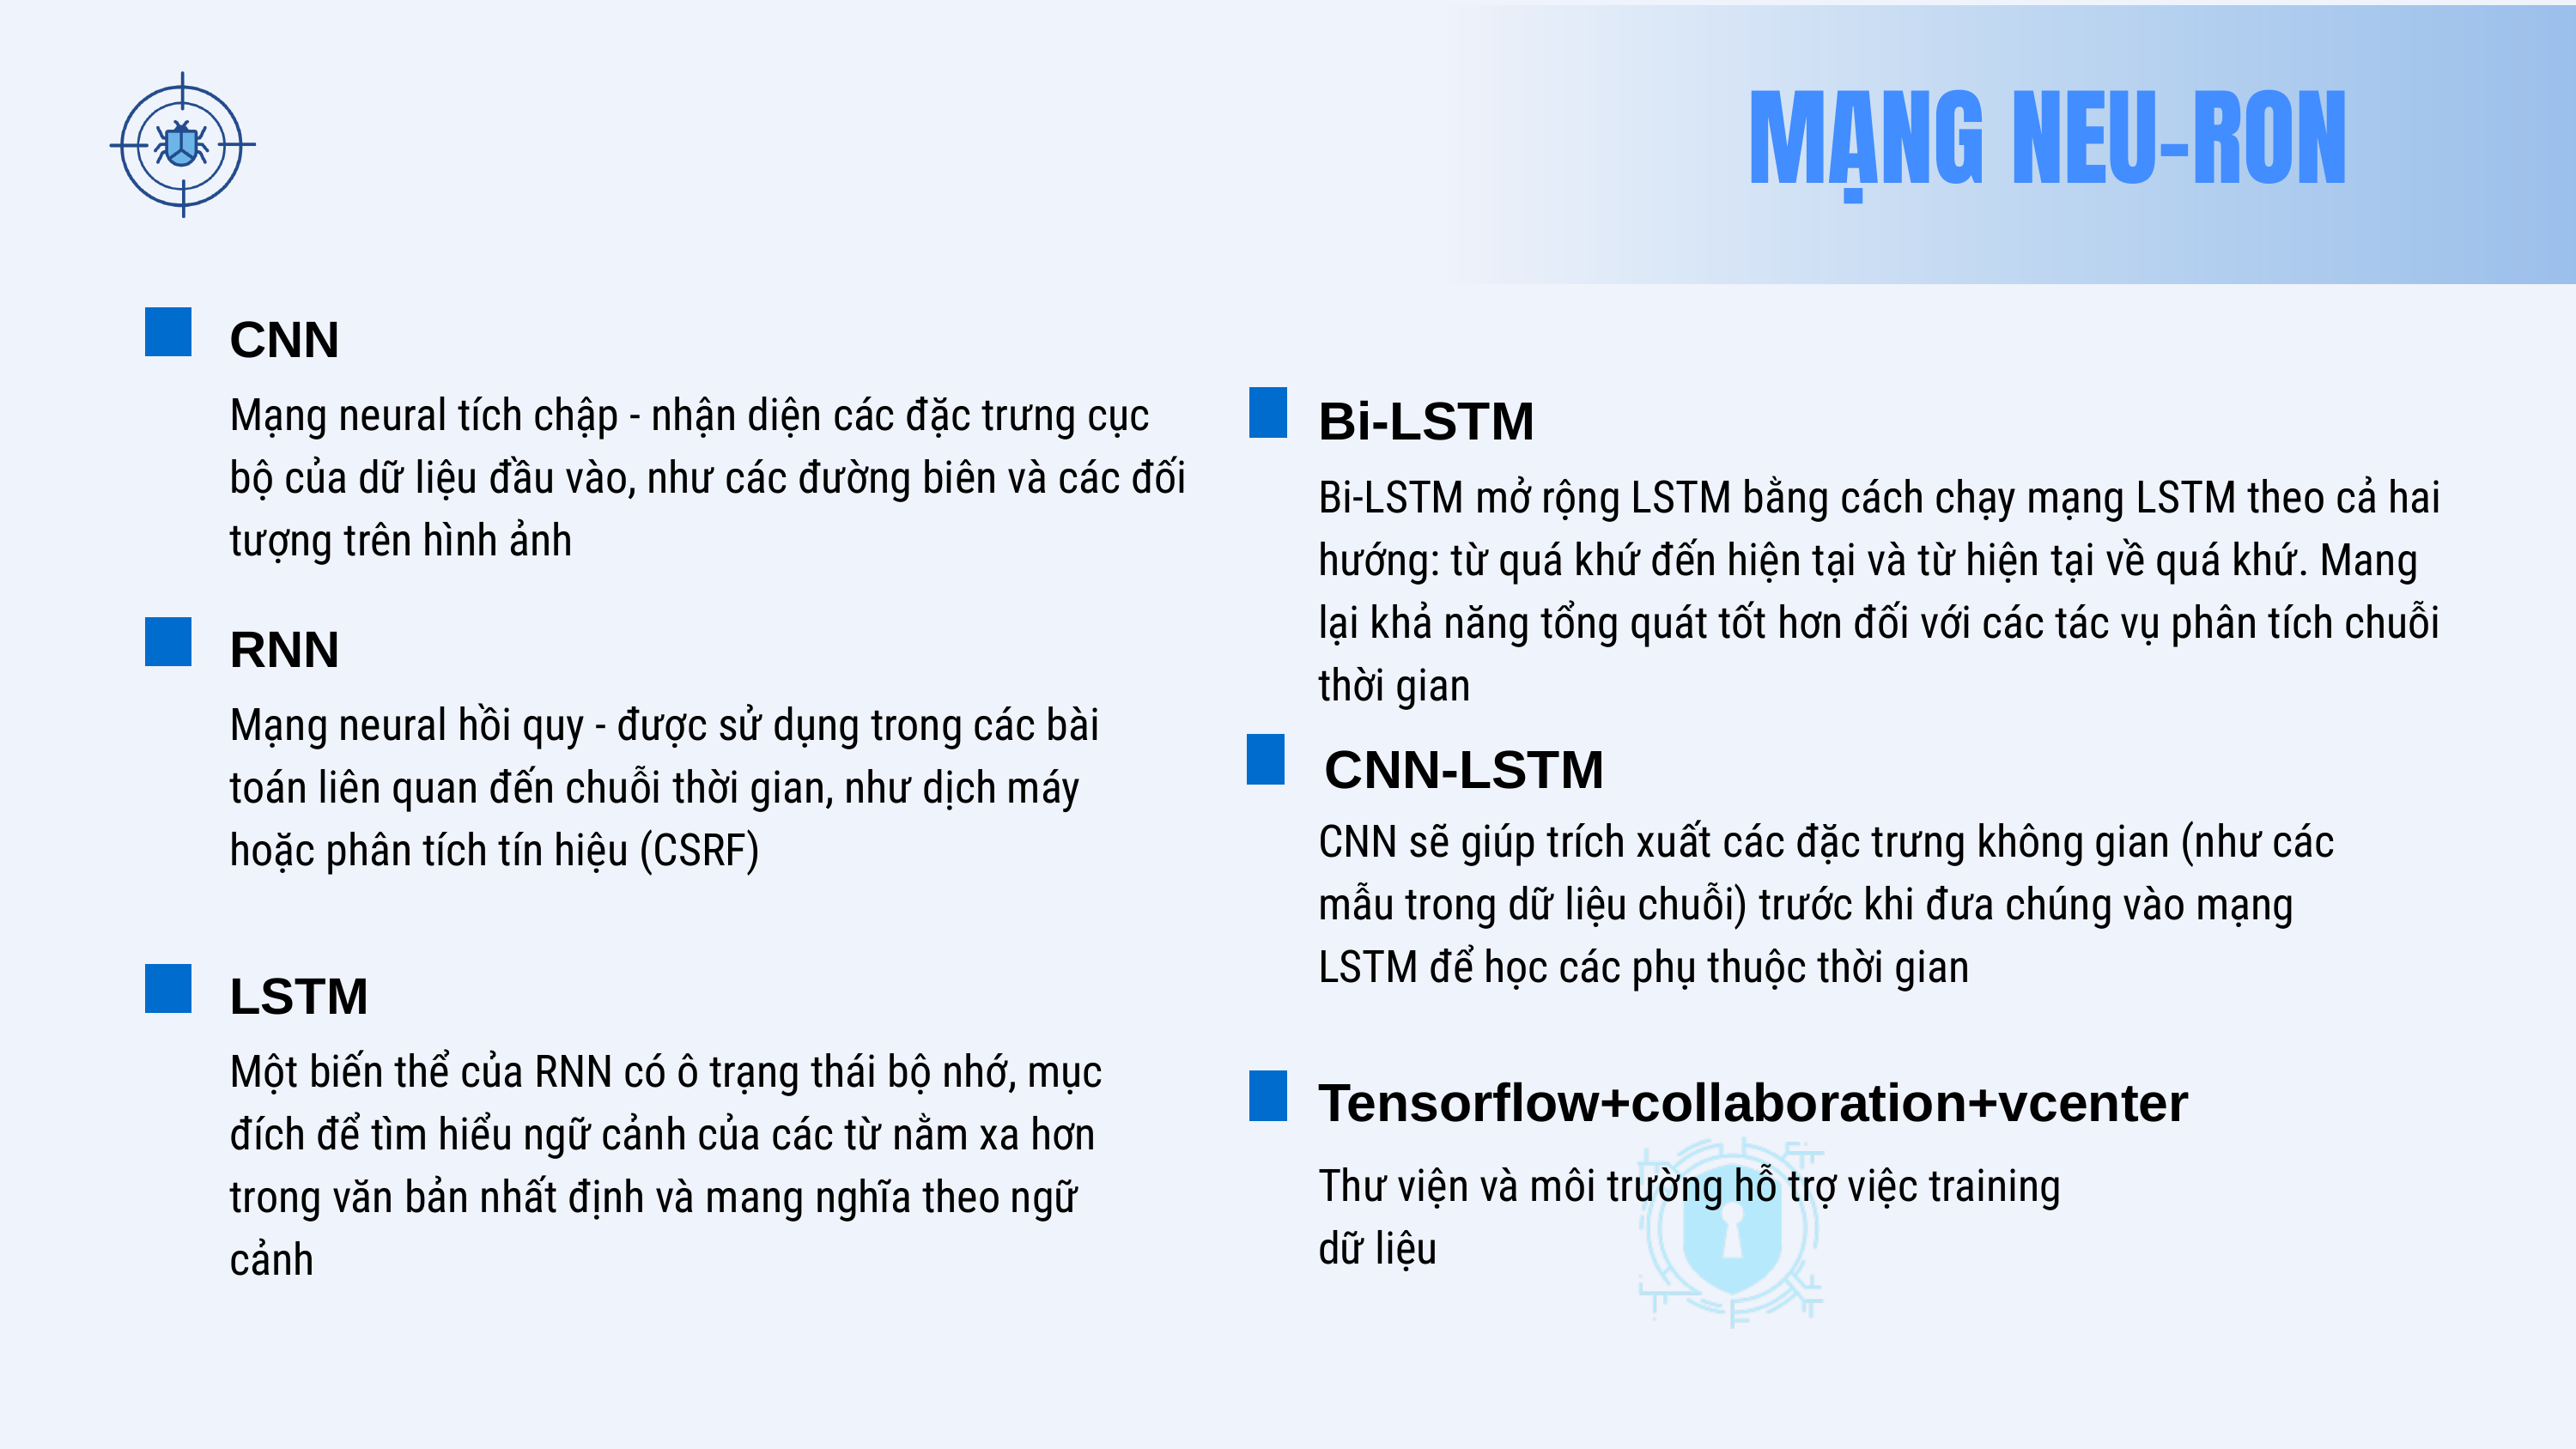

MẠNG NEU-RON

CNN

Bi-LSTM
Mạng neural tích chập - nhận diện các đặc trưng cục bộ của dữ liệu đầu vào, như các đường biên và các đối tượng trên hình ảnh

Bi-LSTM mở rộng LSTM bằng cách chạy mạng LSTM theo cả hai hướng: từ quá khứ đến hiện tại và từ hiện tại về quá khứ. Mang lại khả năng tổng quát tốt hơn đối với các tác vụ phân tích chuỗi thời gian
RNN

Mạng neural hồi quy - được sử dụng trong các bài toán liên quan đến chuỗi thời gian, như dịch máy hoặc phân tích tín hiệu (CSRF)

CNN-LSTM

CNN sẽ giúp trích xuất các đặc trưng không gian (như các mẫu trong dữ liệu chuỗi) trước khi đưa chúng vào mạng LSTM để học các phụ thuộc thời gian
LSTM

Một biến thể của RNN có ô trạng thái bộ nhớ, mục đích để tìm hiểu ngữ cảnh của các từ nằm xa hơn trong văn bản nhất định và mang nghĩa theo ngữ cảnh
Tensorflow+collaboration+vcenter

Thư viện và môi trường hỗ trợ việc training dữ liệu